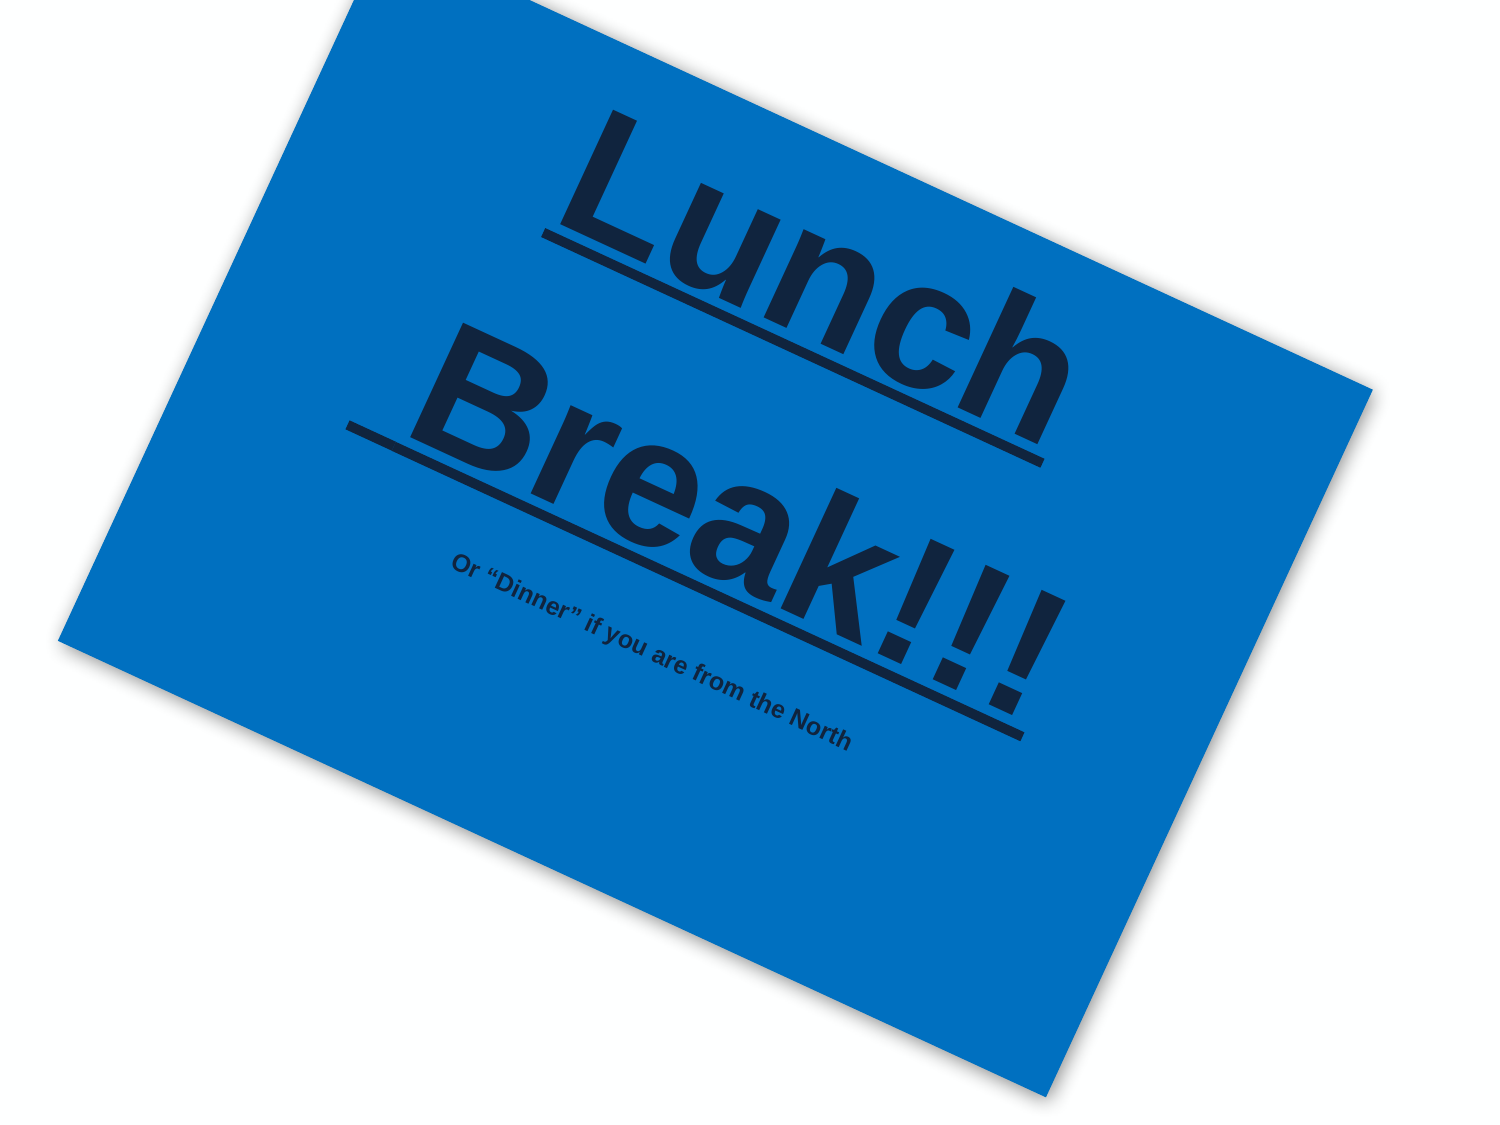

Lunch
 Break!!!

Or “Dinner” if you are from the North